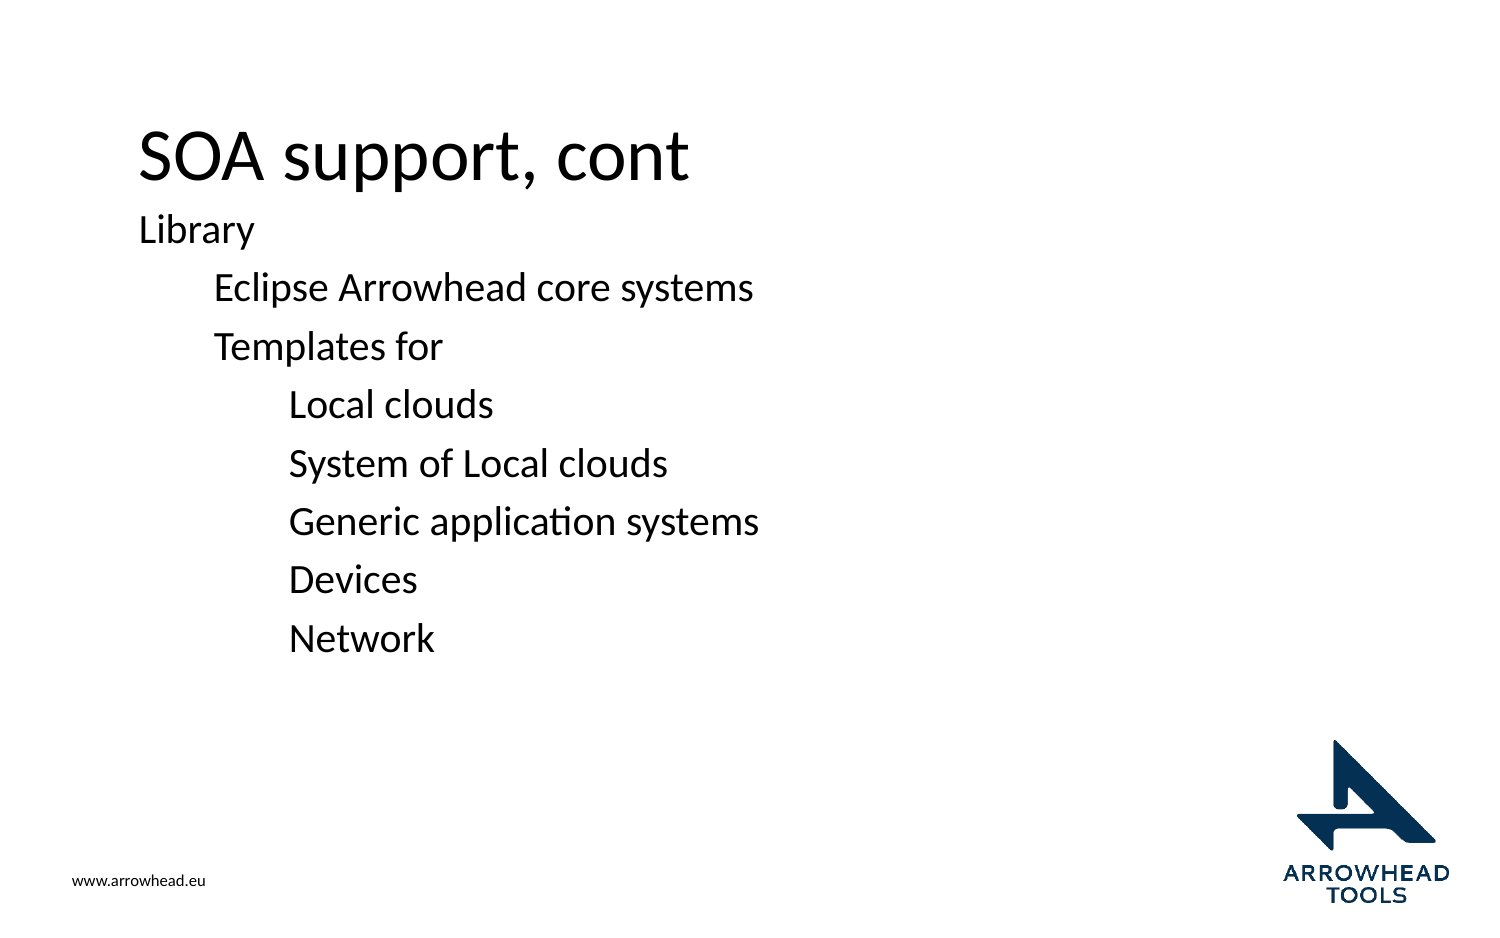

# SOA support, cont
Library
Eclipse Arrowhead core systems
Templates for
Local clouds
System of Local clouds
Generic application systems
Devices
Network